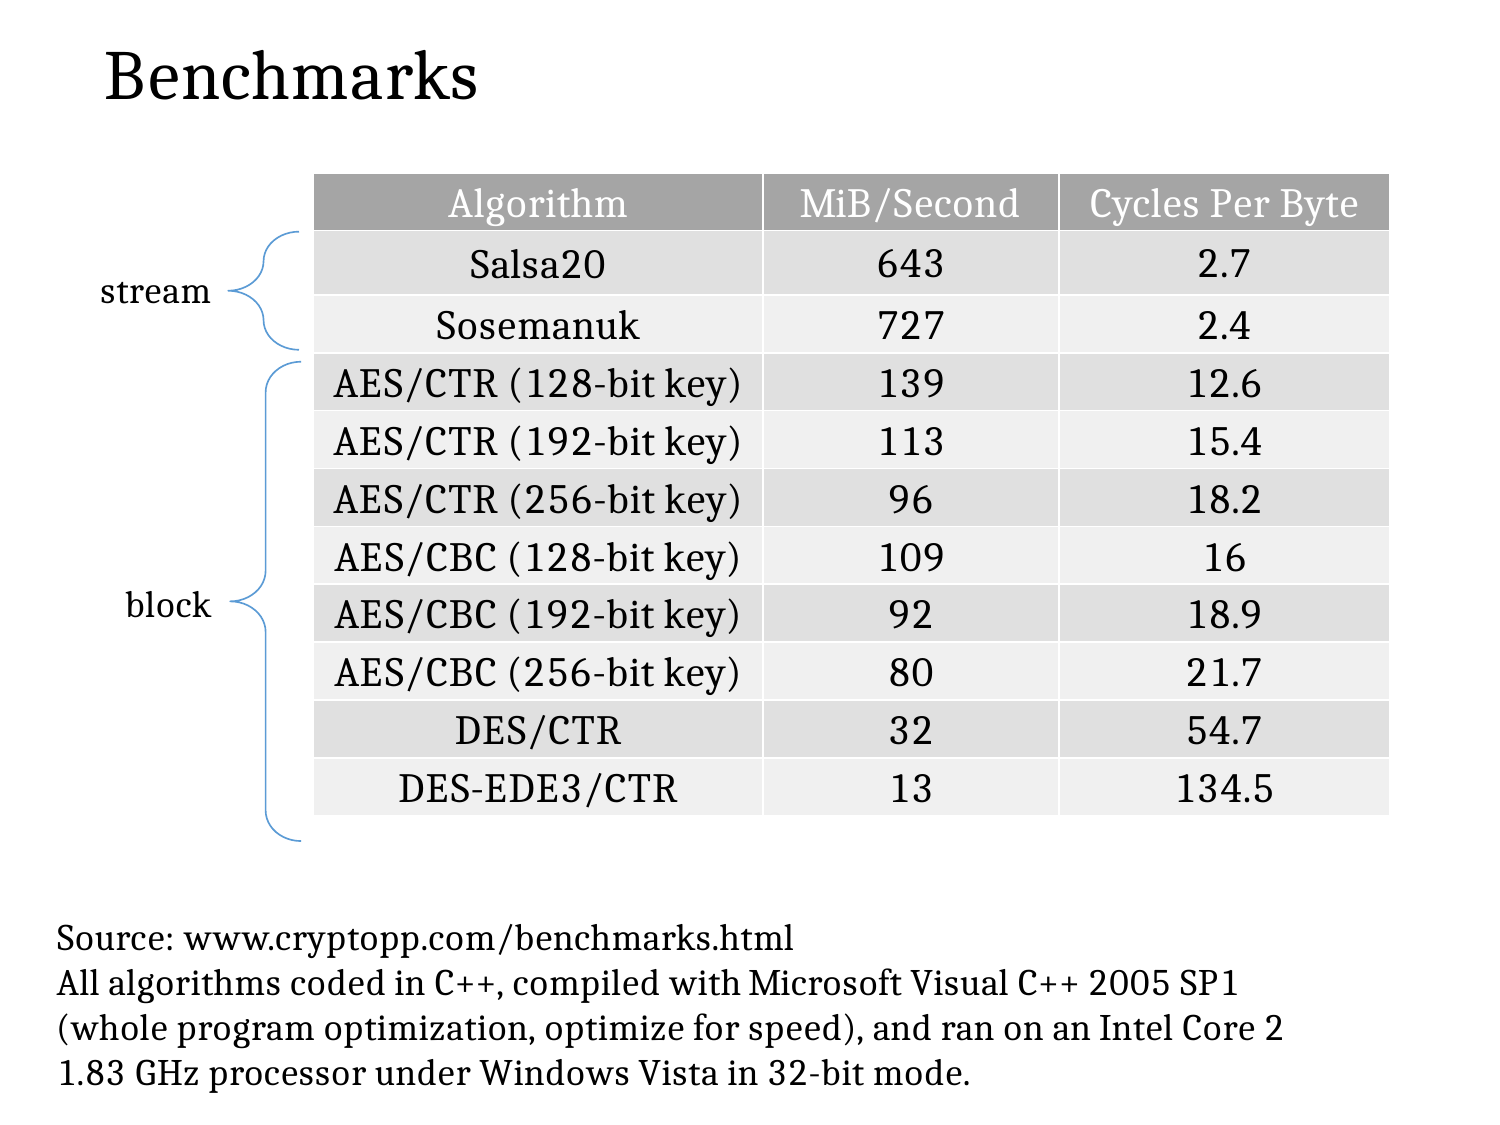

# Benchmarks
| Algorithm | MiB/Second | Cycles Per Byte |
| --- | --- | --- |
| Salsa20 | 643 | 2.7 |
| Sosemanuk | 727 | 2.4 |
| AES/CTR (128-bit key) | 139 | 12.6 |
| AES/CTR (192-bit key) | 113 | 15.4 |
| AES/CTR (256-bit key) | 96 | 18.2 |
| AES/CBC (128-bit key) | 109 | 16 |
| AES/CBC (192-bit key) | 92 | 18.9 |
| AES/CBC (256-bit key) | 80 | 21.7 |
| DES/CTR | 32 | 54.7 |
| DES-EDE3/CTR | 13 | 134.5 |

stream

block
Source: www.cryptopp.com/benchmarks.html
All algorithms coded in C++, compiled with Microsoft Visual C++ 2005 SP1 (whole program optimization, optimize for speed), and ran on an Intel Core 2 1.83 GHz processor under Windows Vista in 32-bit mode.